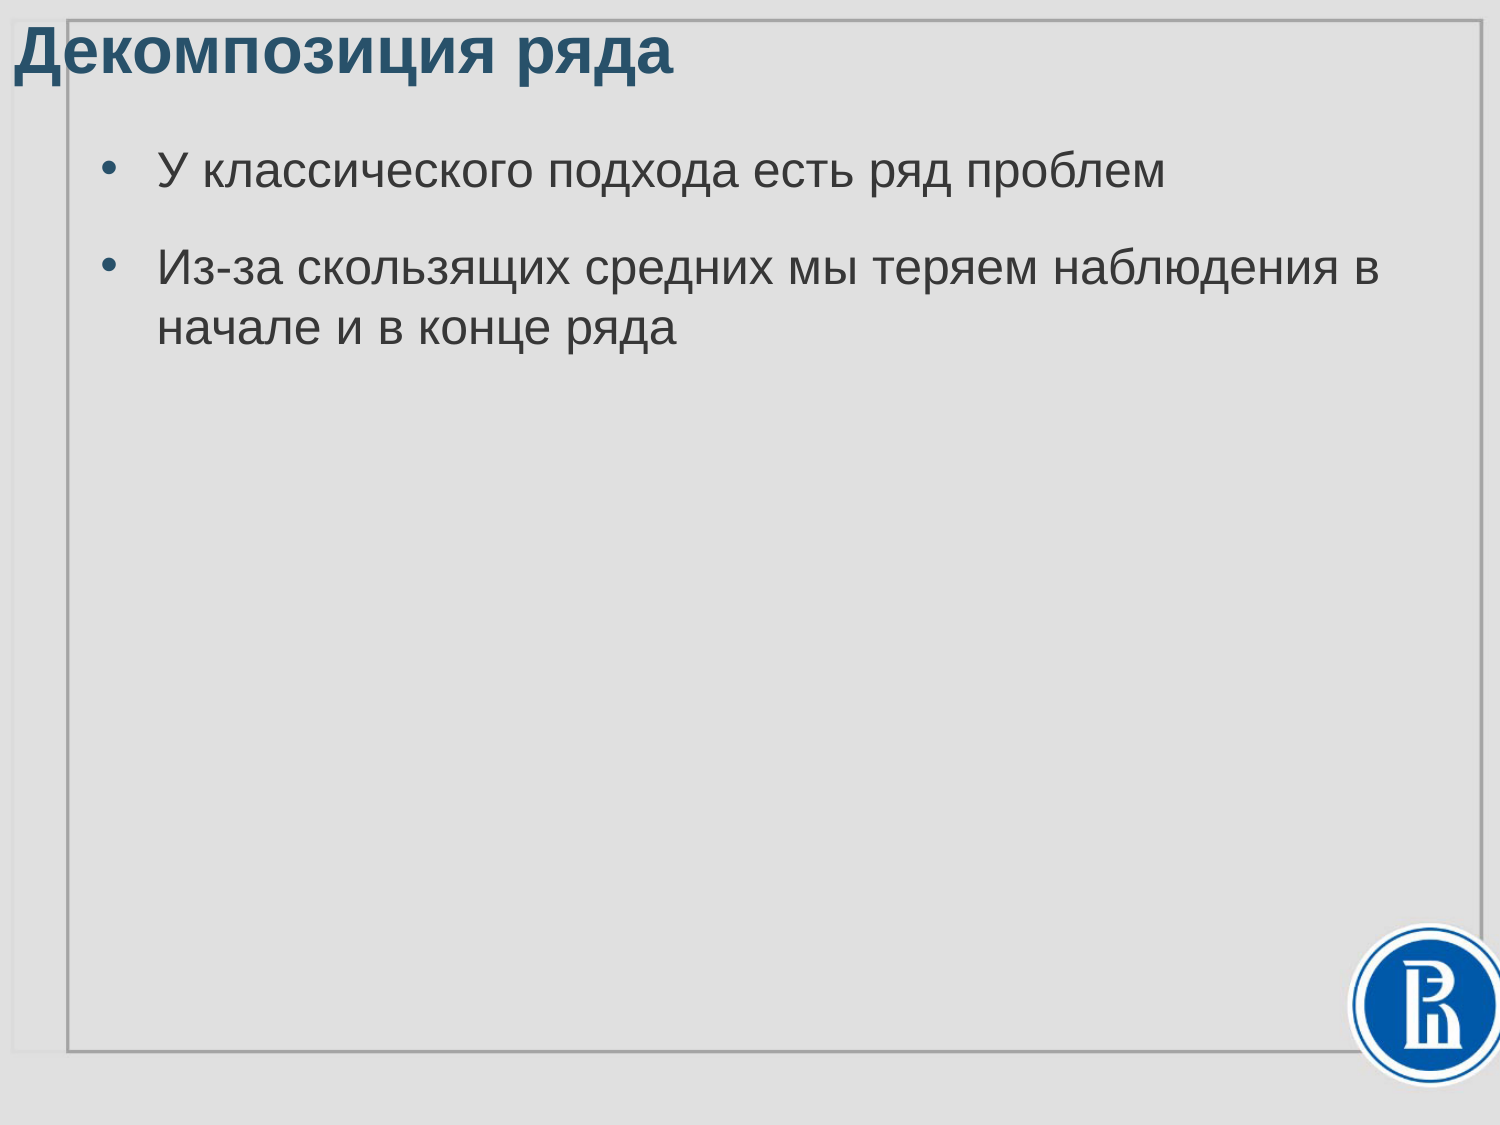

Декомпозиция ряда

У классического подхода есть ряд проблем
Из-за скользящих средних мы теряем наблюдения в начале и в конце ряда